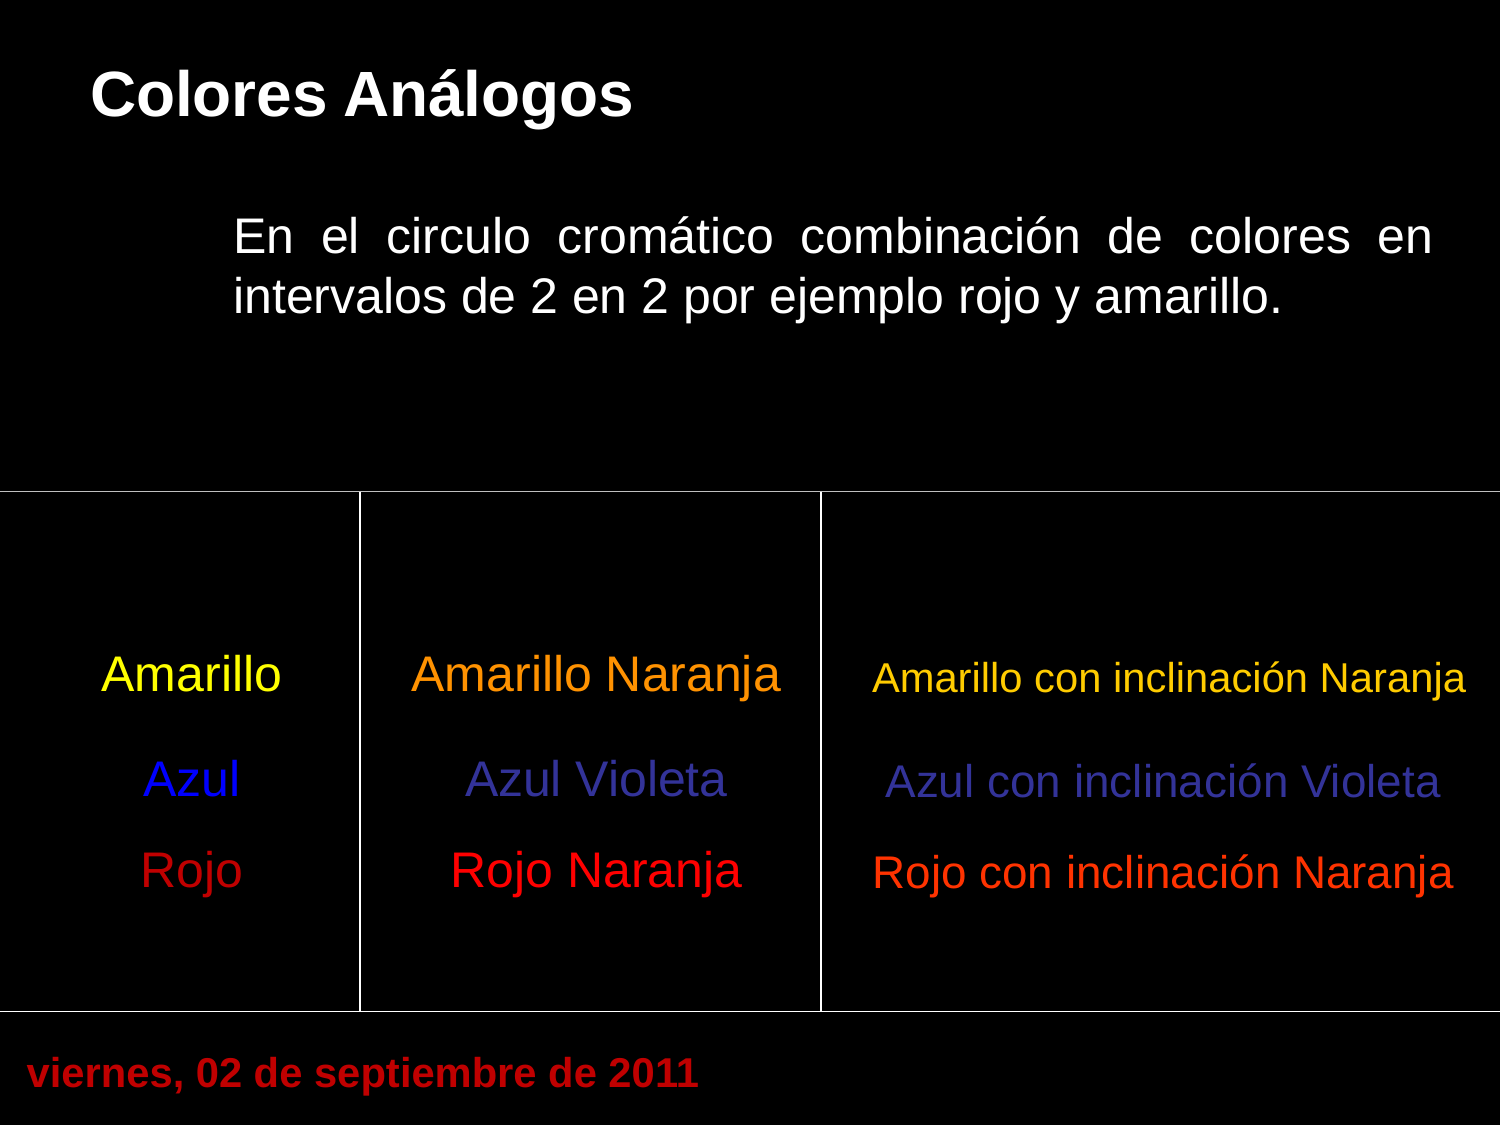

# Colores Análogos
En el circulo cromático combinación de colores en intervalos de 2 en 2 por ejemplo rojo y amarillo.
Amarillo Naranja
Amarillo
Amarillo con inclinación Naranja
Azul Violeta
Azul
Azul con inclinación Violeta
Rojo Naranja
Rojo
Rojo con inclinación Naranja
viernes, 02 de septiembre de 2011